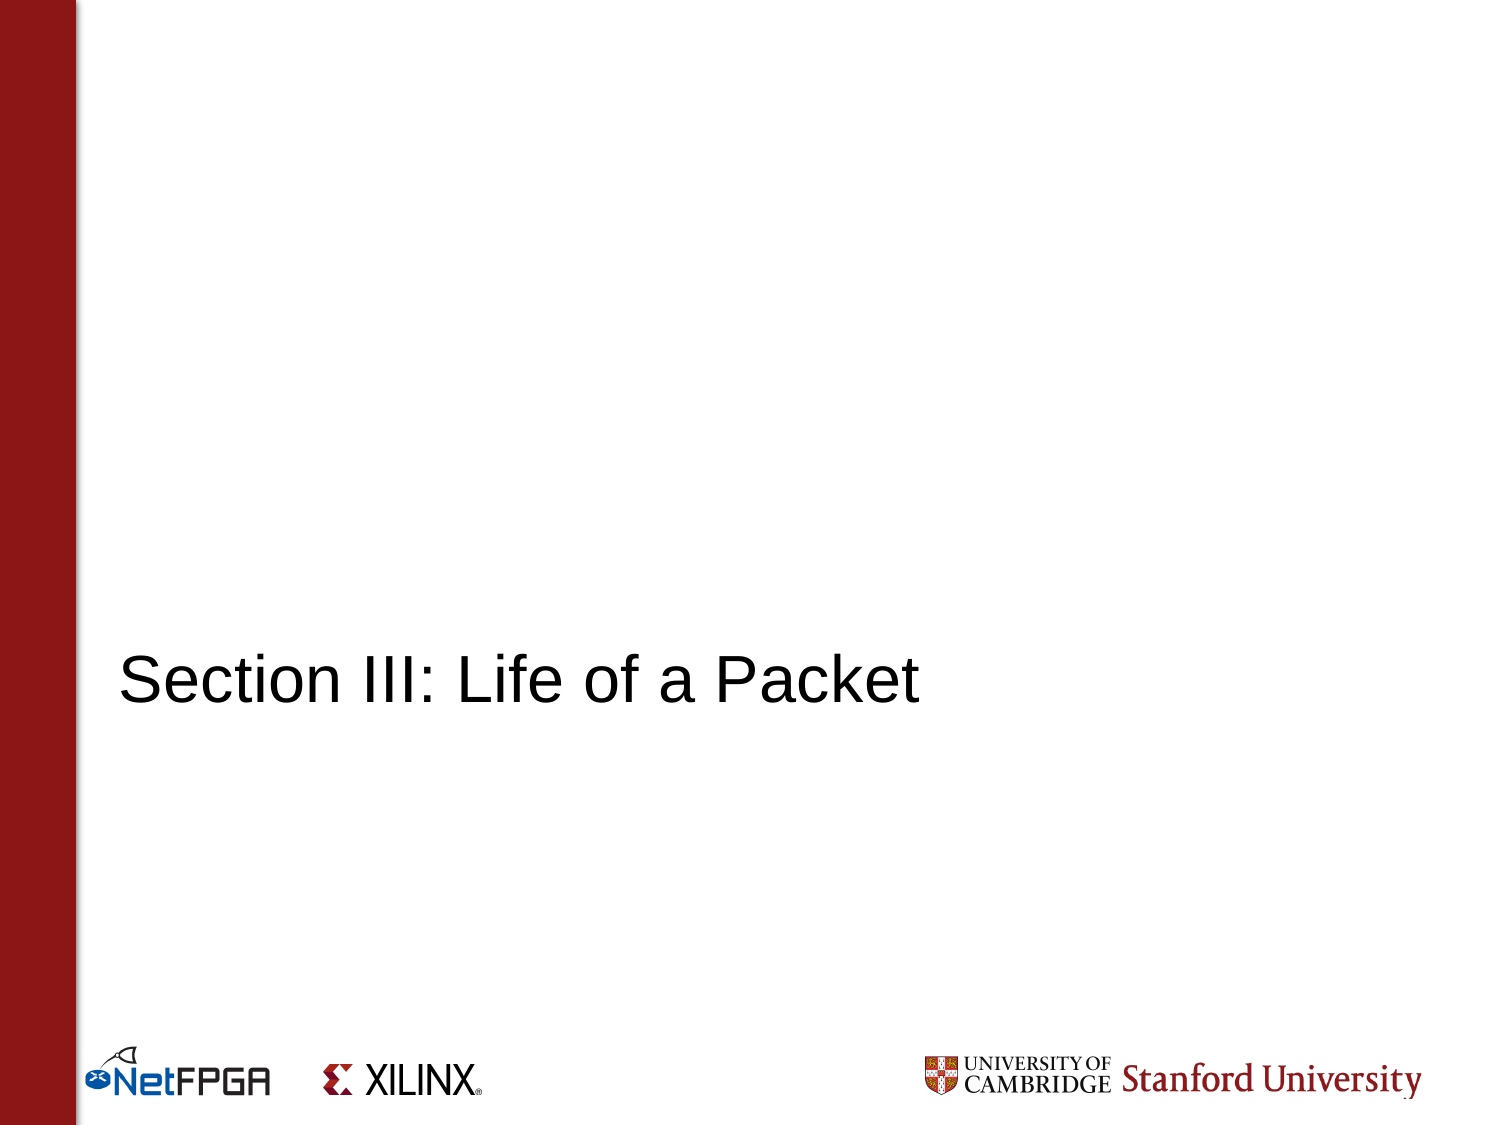

Section III: Life of a Packet
#